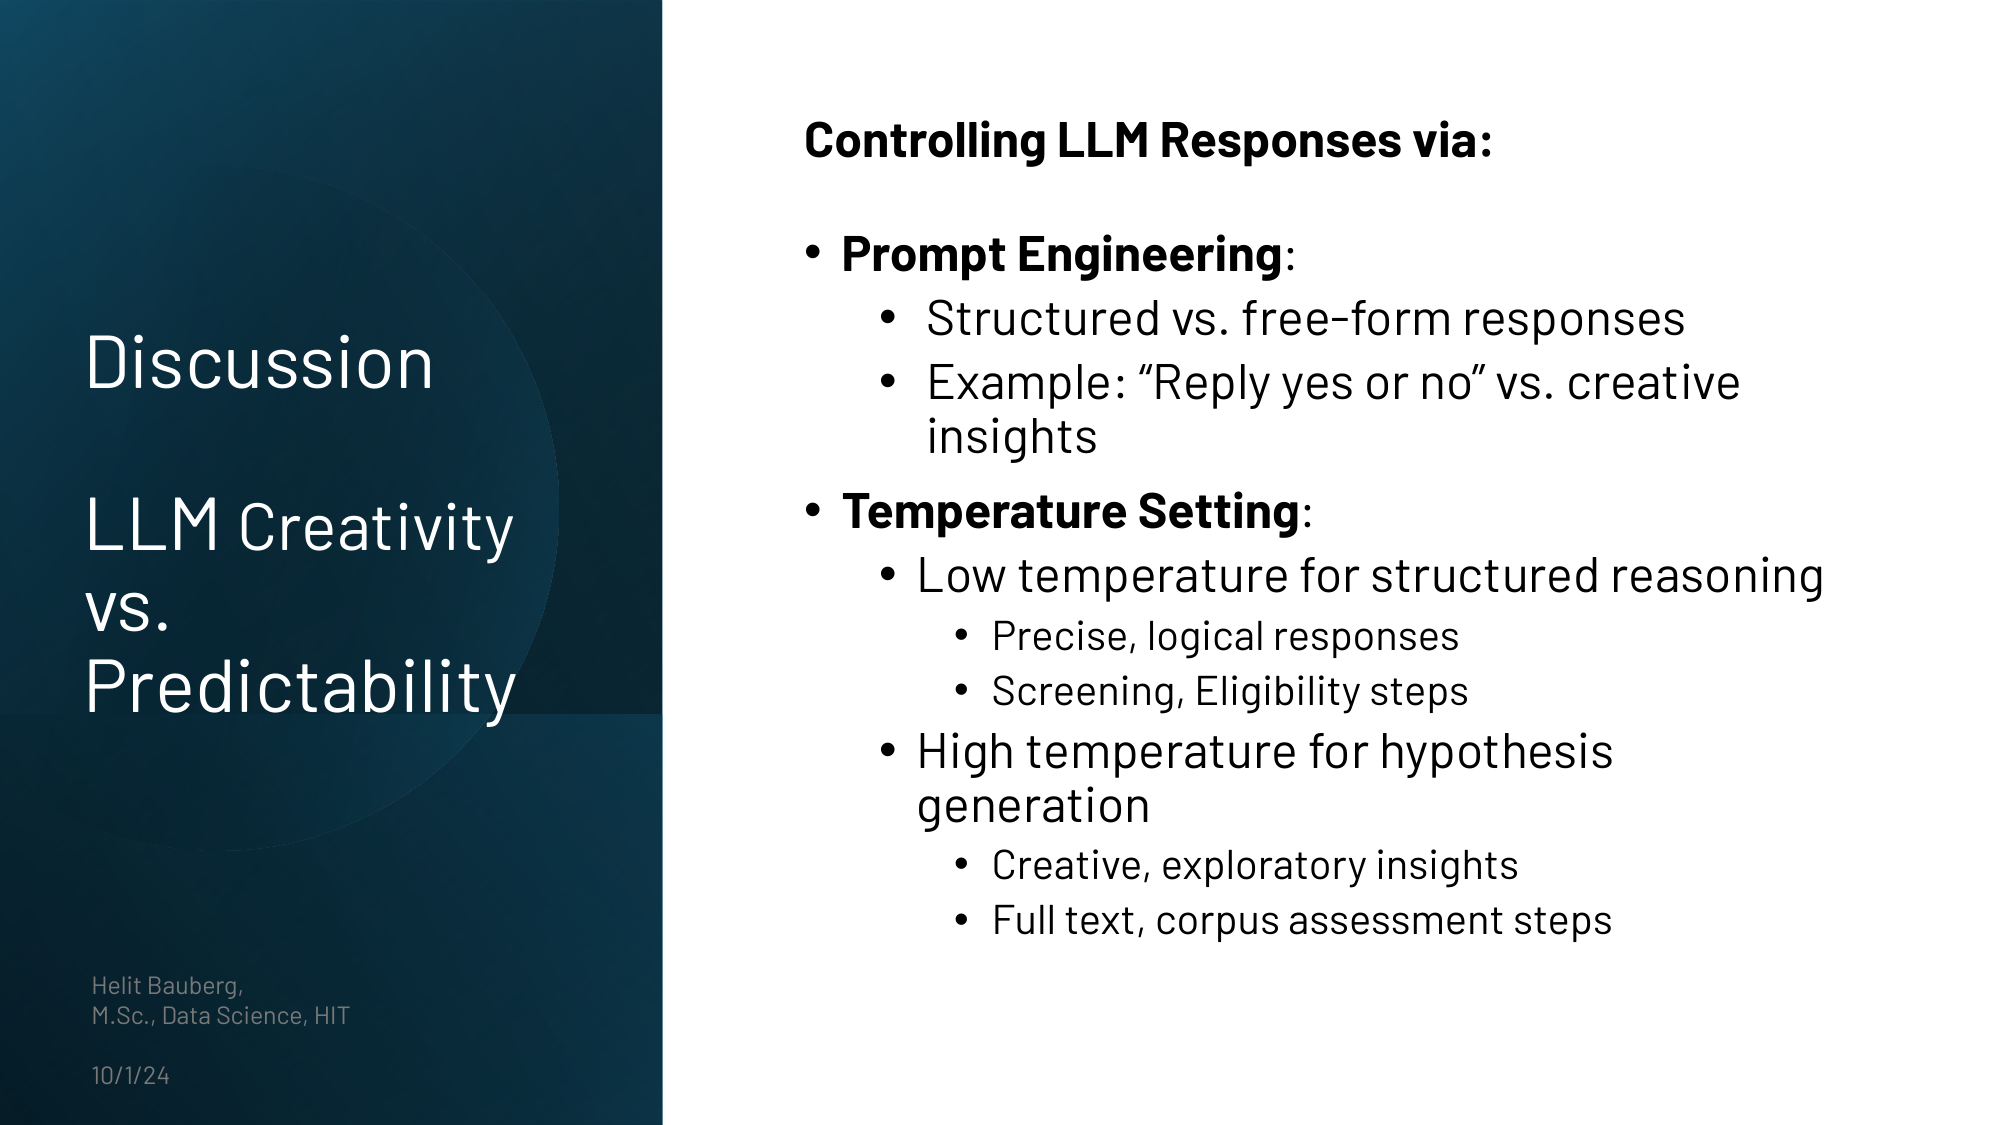

Controlling LLM Responses via:

Prompt Engineering:
Structured vs. free-form responses
Example: “Reply yes or no” vs. creative insights
Temperature Setting:
Low temperature for structured reasoning
Precise, logical responses
Screening, Eligibility steps
High temperature for hypothesis generation
Creative, exploratory insights
Full text, corpus assessment steps

# Discussion LLM Creativity vs. Predictability

Helit Bauberg,
M.Sc., Data Science, HIT

10/1/24
29